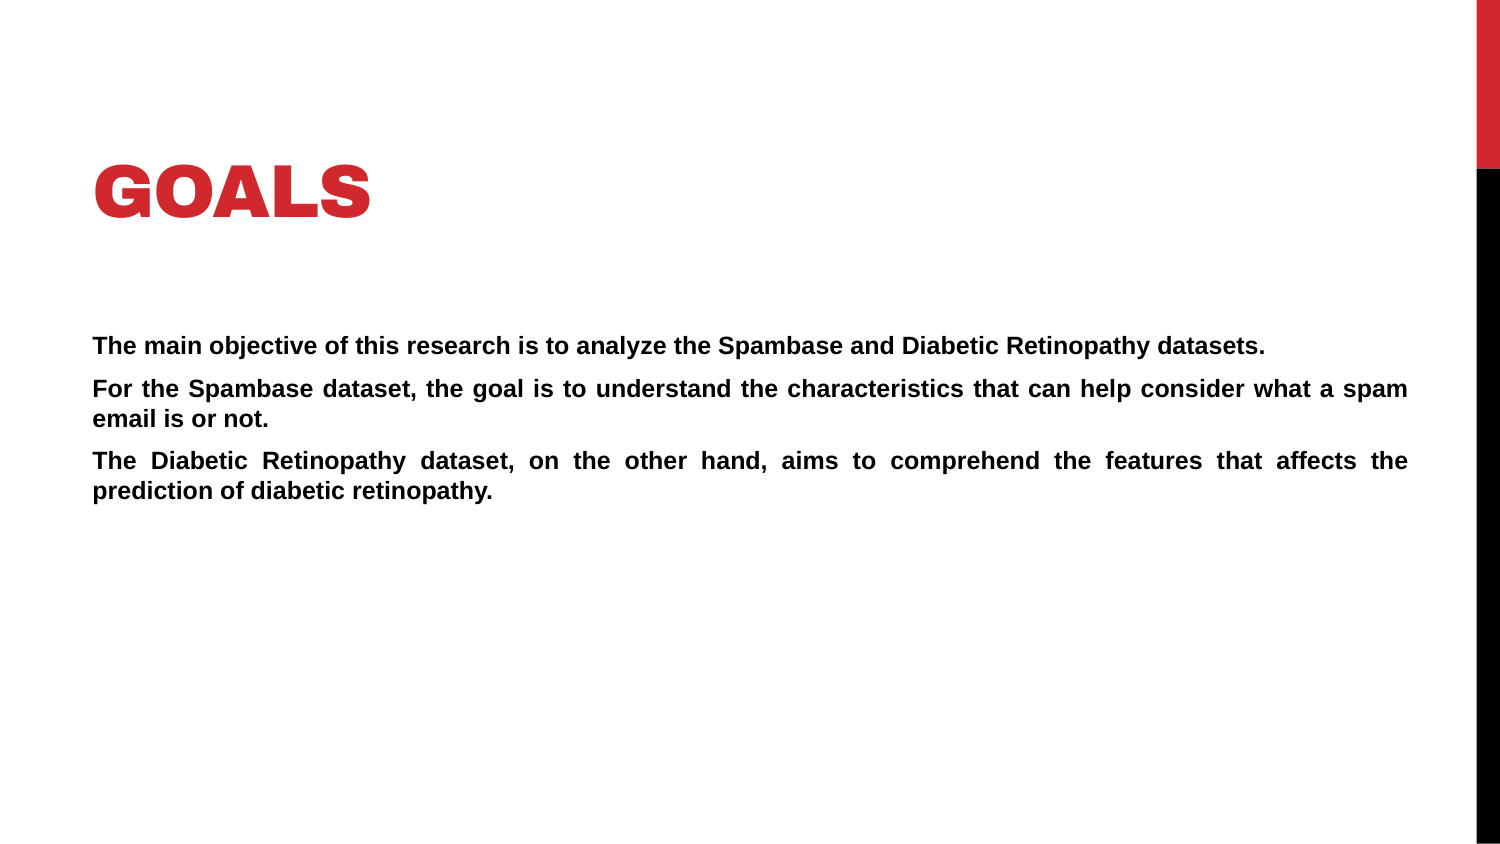

# Goals
The main objective of this research is to analyze the Spambase and Diabetic Retinopathy datasets.
For the Spambase dataset, the goal is to understand the characteristics that can help consider what a spam email is or not.
The Diabetic Retinopathy dataset, on the other hand, aims to comprehend the features that affects the prediction of diabetic retinopathy.